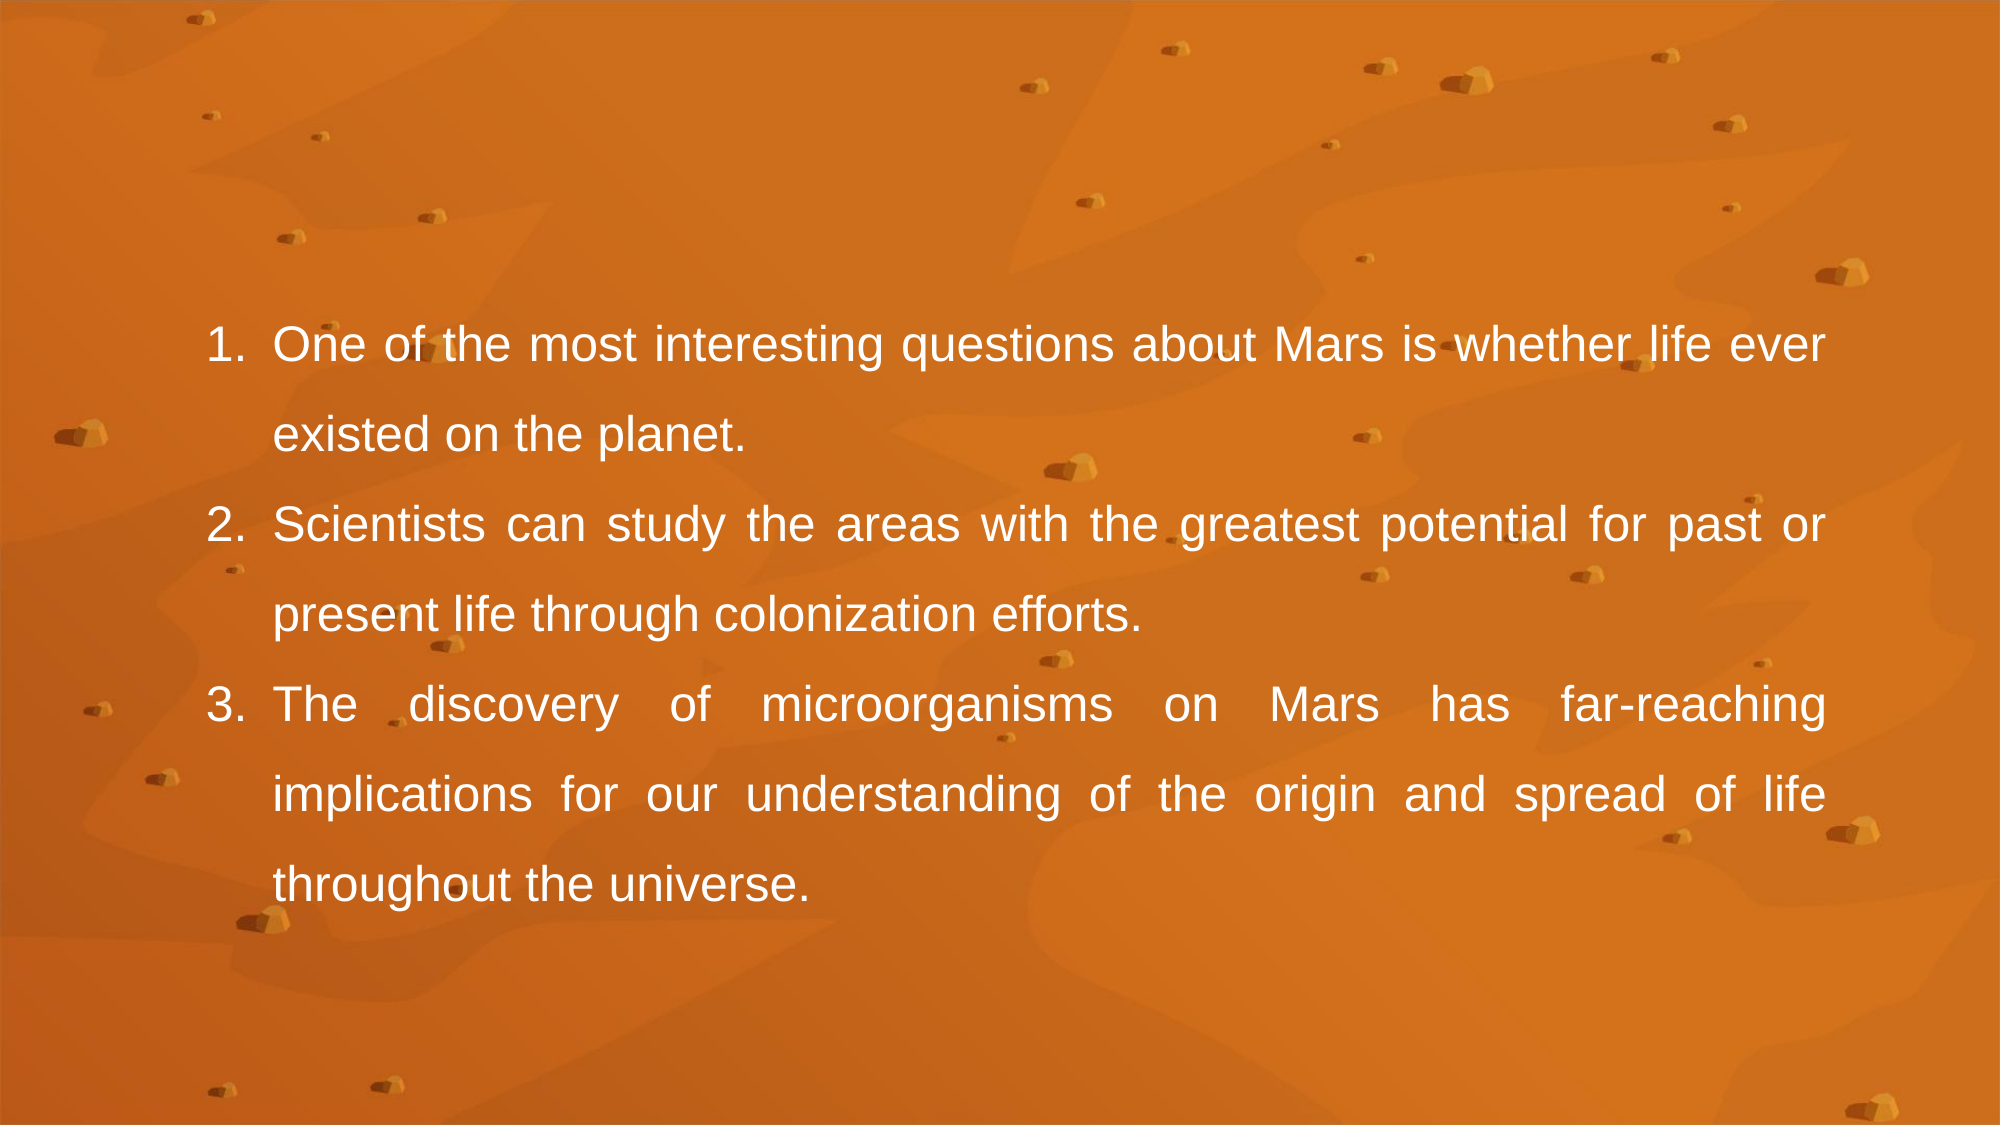

#
One of the most interesting questions about Mars is whether life ever existed on the planet.
Scientists can study the areas with the greatest potential for past or present life through colonization efforts.
The discovery of microorganisms on Mars has far-reaching implications for our understanding of the origin and spread of life throughout the universe.